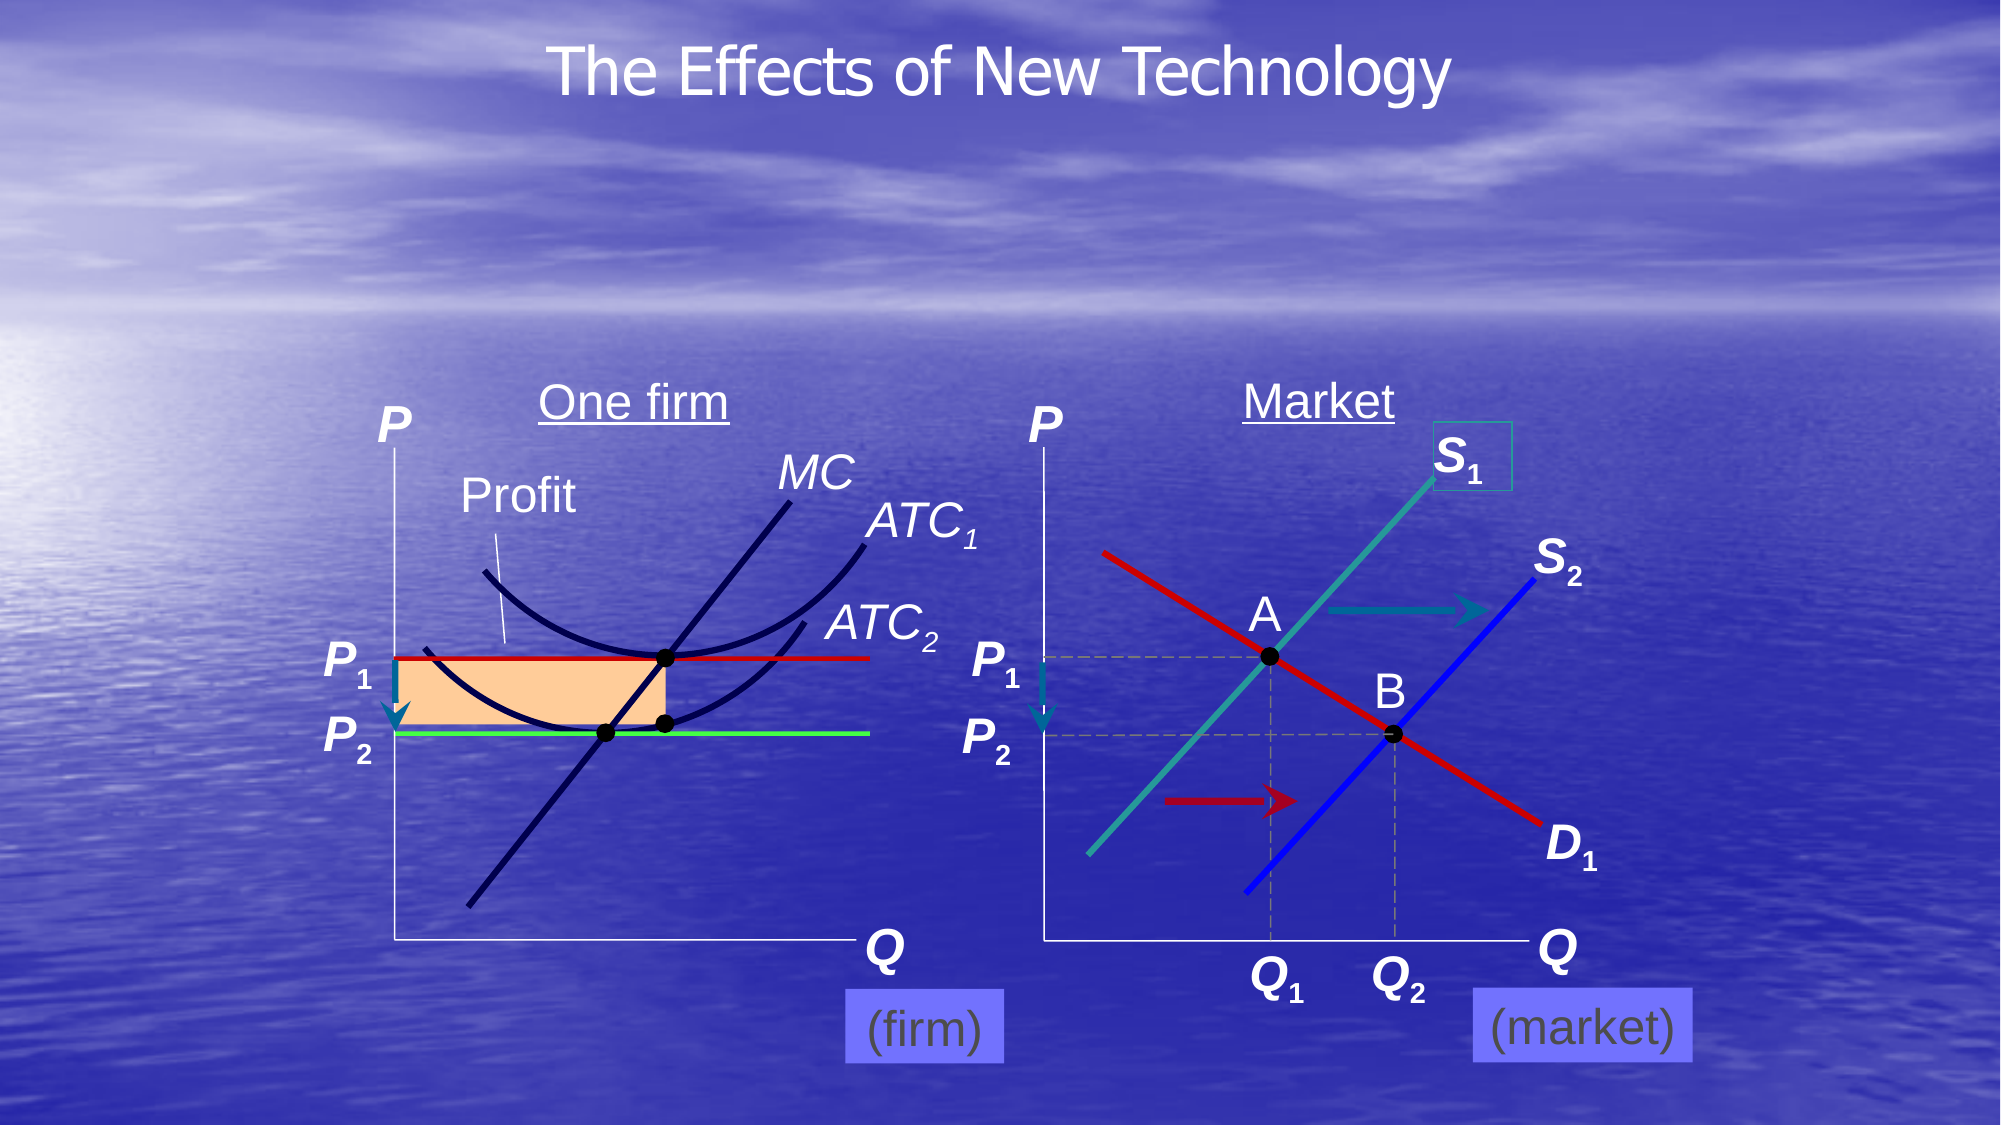

The Effects of New Technology
0
Market
P

Q
(market)
One firm
P

Q
(firm)

S1

MC

Profit

ATC1
S2

D1
A
ATC2

P1

P1

Q1

B

P2

P2

Q2